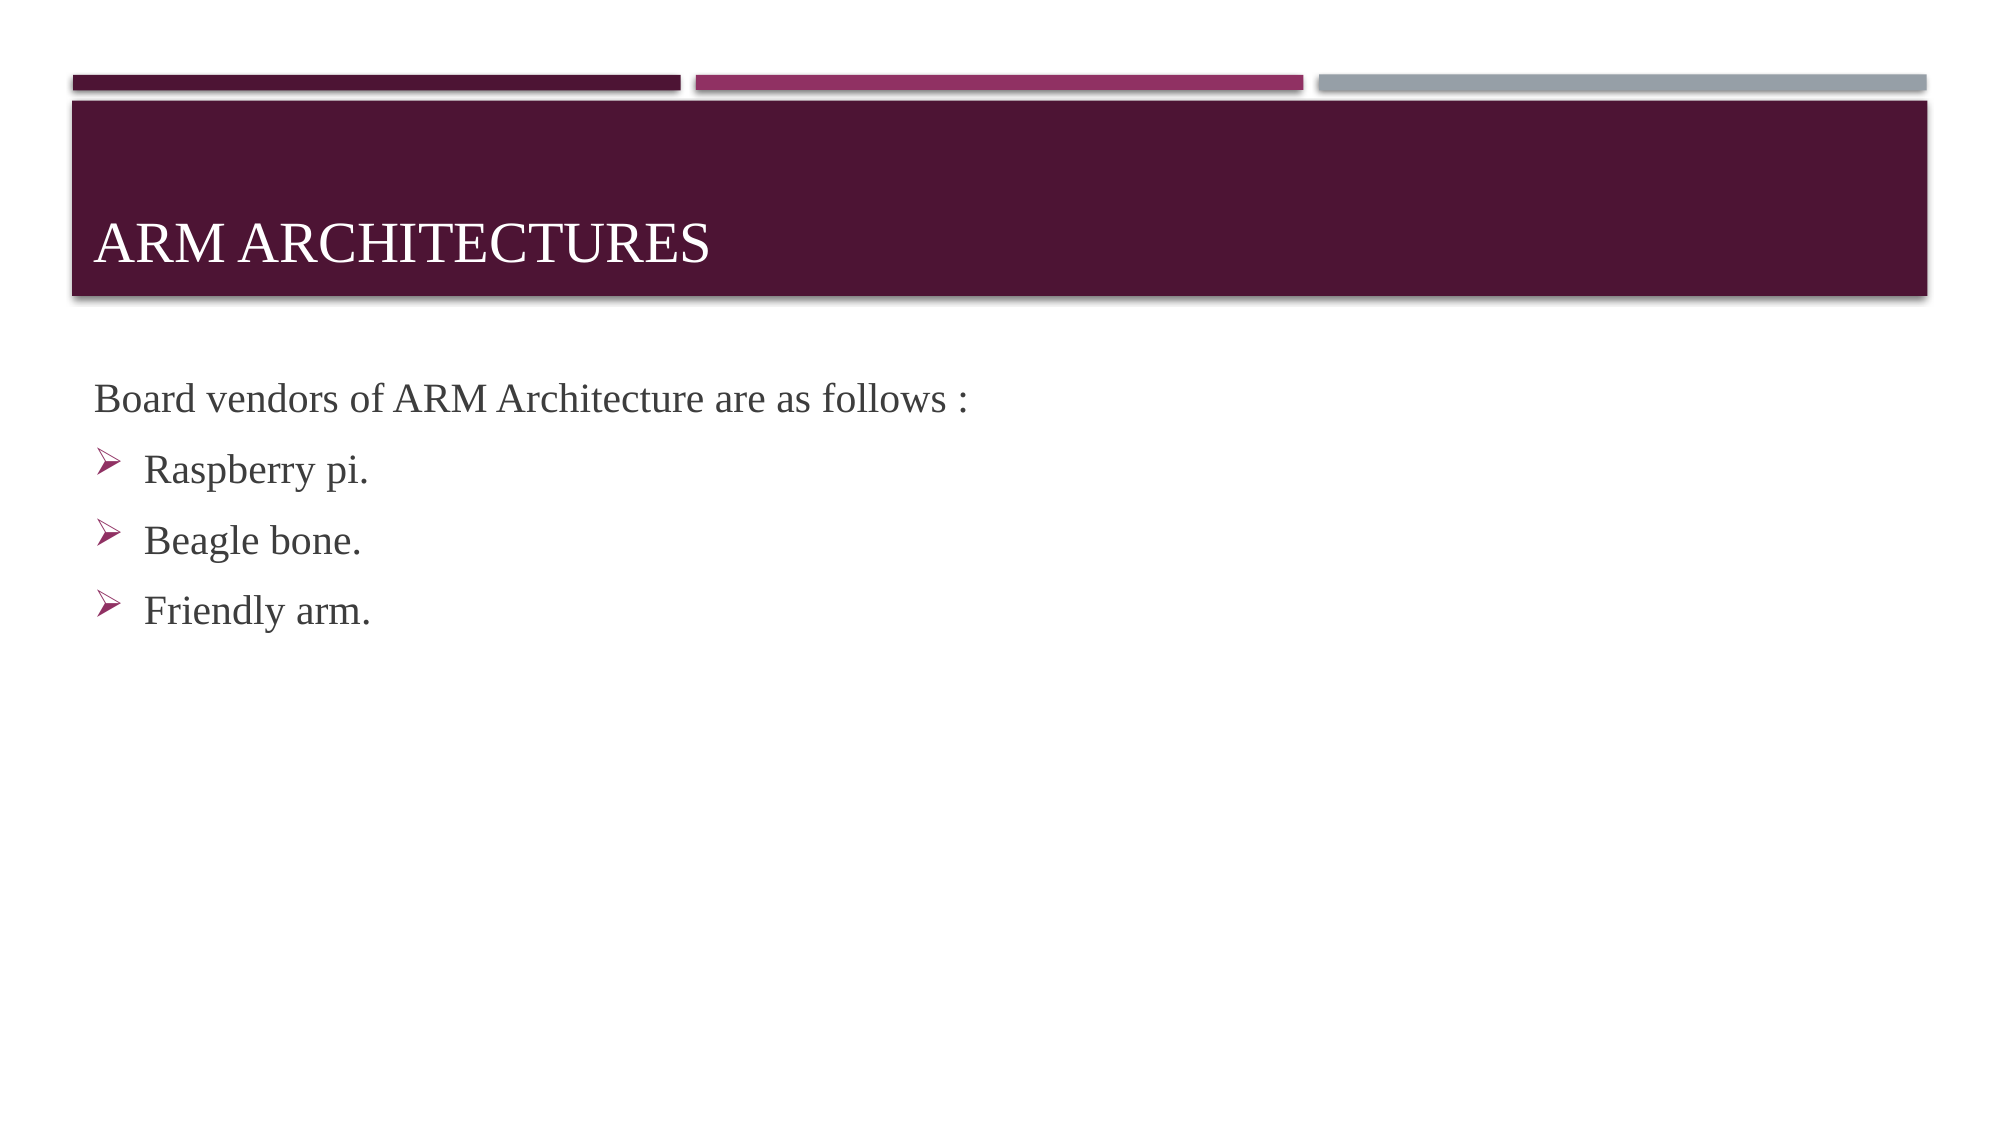

# ARM architectures
Board vendors of ARM Architecture are as follows :
Raspberry pi.
Beagle bone.
Friendly arm.